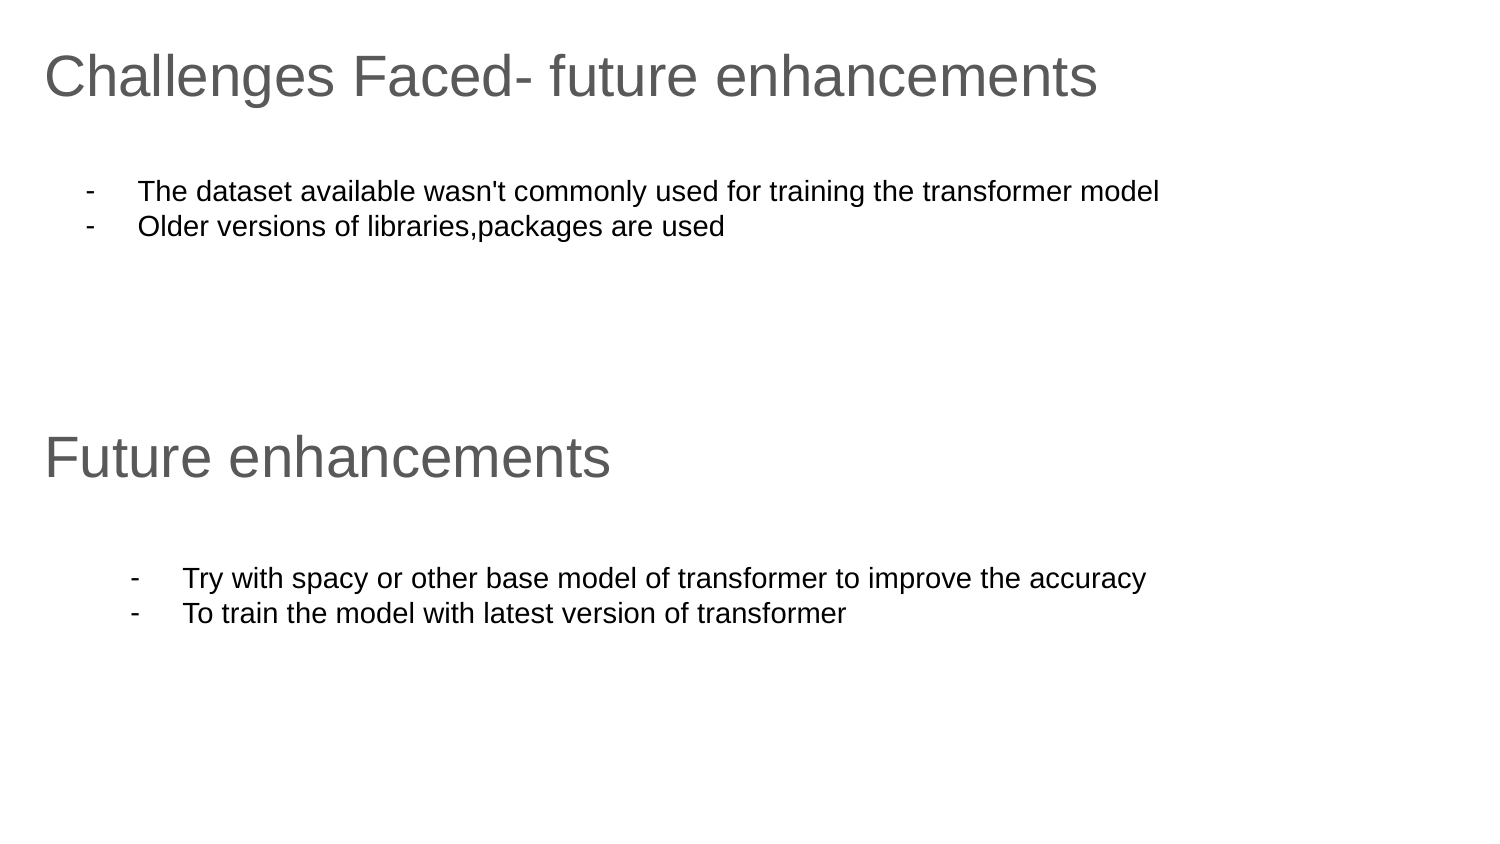

Challenges Faced- future enhancements
The dataset available wasn't commonly used for training the transformer model
Older versions of libraries,packages are used
Future enhancements
Try with spacy or other base model of transformer to improve the accuracy
To train the model with latest version of transformer